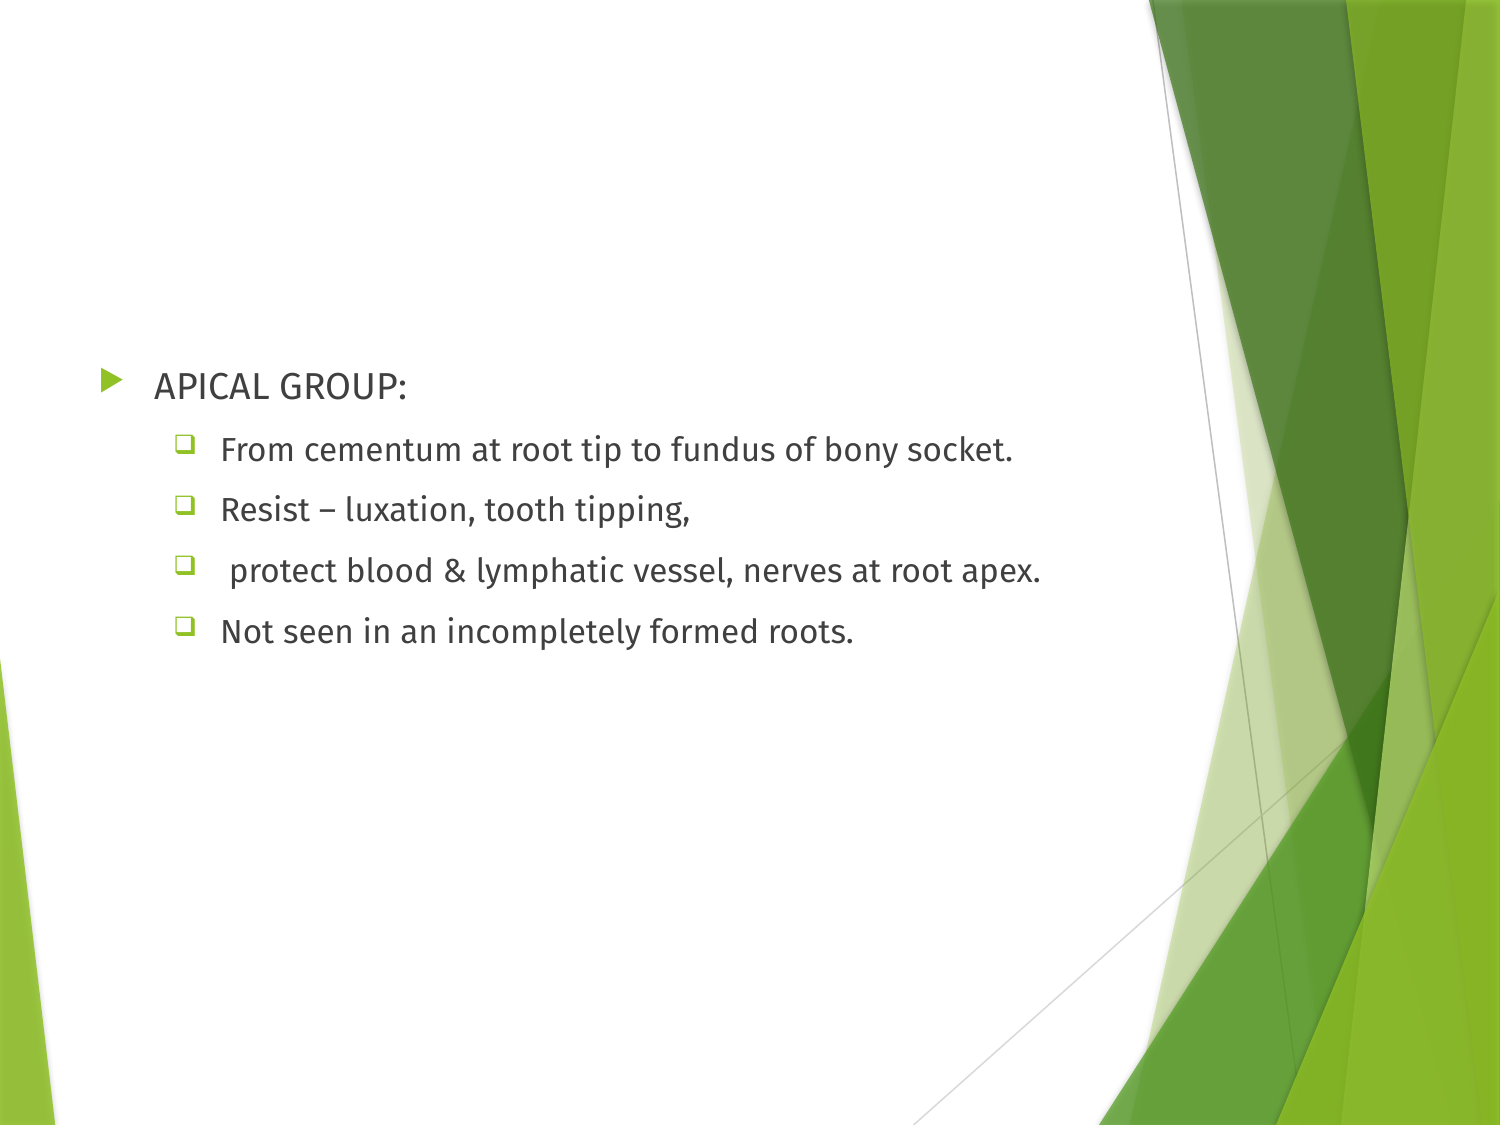

#
APICAL GROUP:
From cementum at root tip to fundus of bony socket.
Resist – luxation, tooth tipping,
 protect blood & lymphatic vessel, nerves at root apex.
Not seen in an incompletely formed roots.